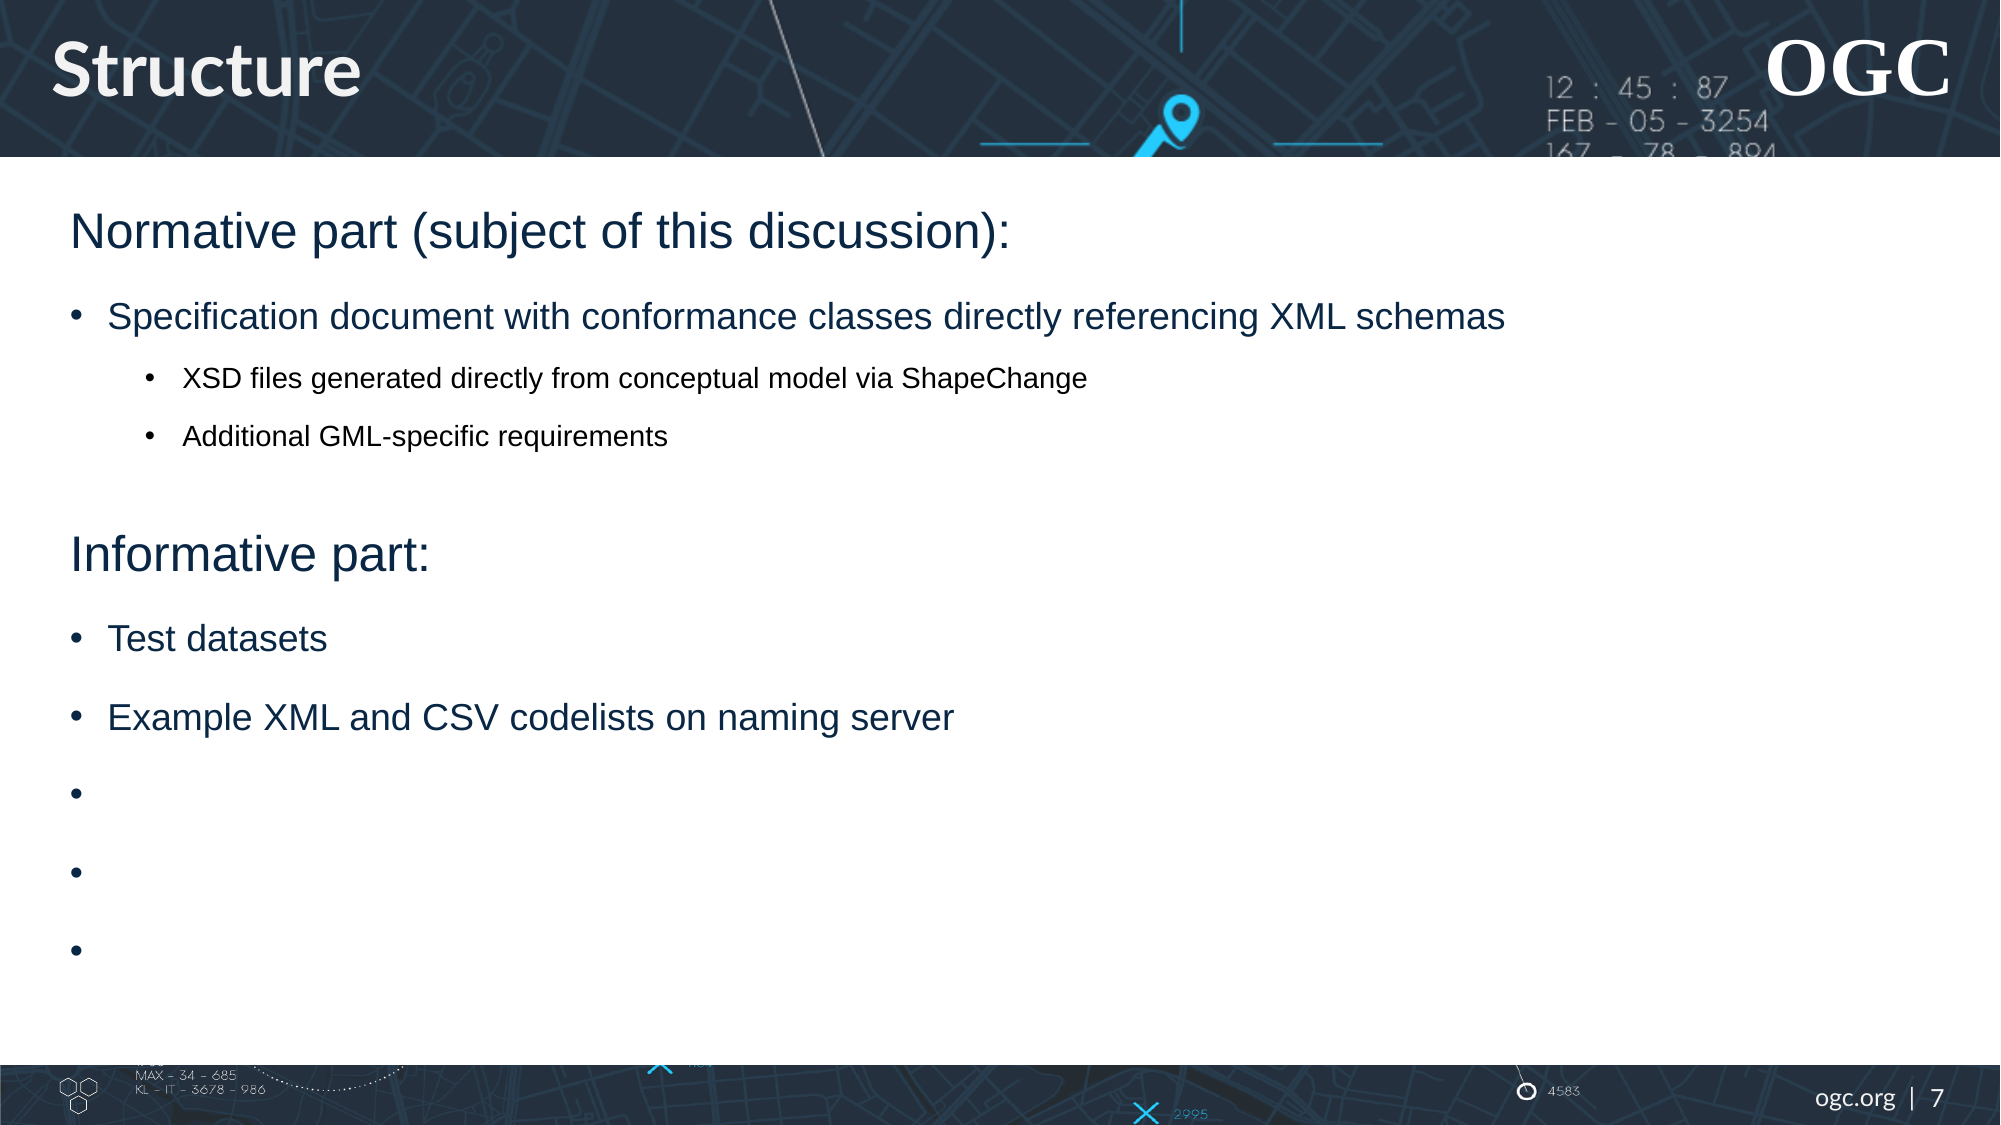

# Structure
Normative part (subject of this discussion):
Specification document with conformance classes directly referencing XML schemas
XSD files generated directly from conceptual model via ShapeChange
Additional GML-specific requirements
Informative part:
Test datasets
Example XML and CSV codelists on naming server

7